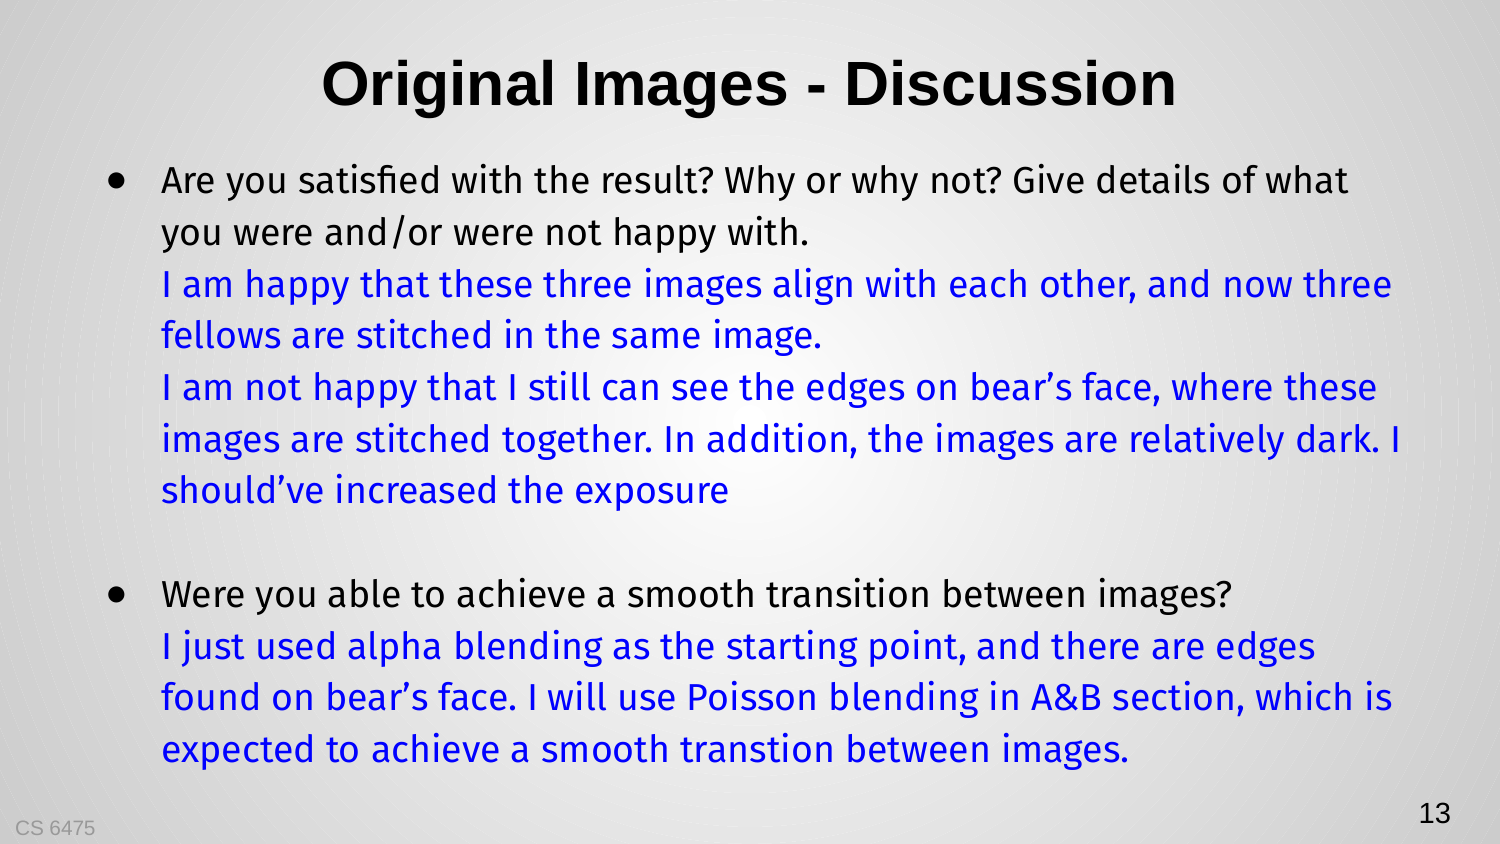

# Original Images - Discussion
Are you satisfied with the result? Why or why not? Give details of what you were and/or were not happy with.
I am happy that these three images align with each other, and now three fellows are stitched in the same image.
I am not happy that I still can see the edges on bear’s face, where these images are stitched together. In addition, the images are relatively dark. I should’ve increased the exposure

Were you able to achieve a smooth transition between images?
I just used alpha blending as the starting point, and there are edges found on bear’s face. I will use Poisson blending in A&B section, which is expected to achieve a smooth transtion between images.

13
CS 6475